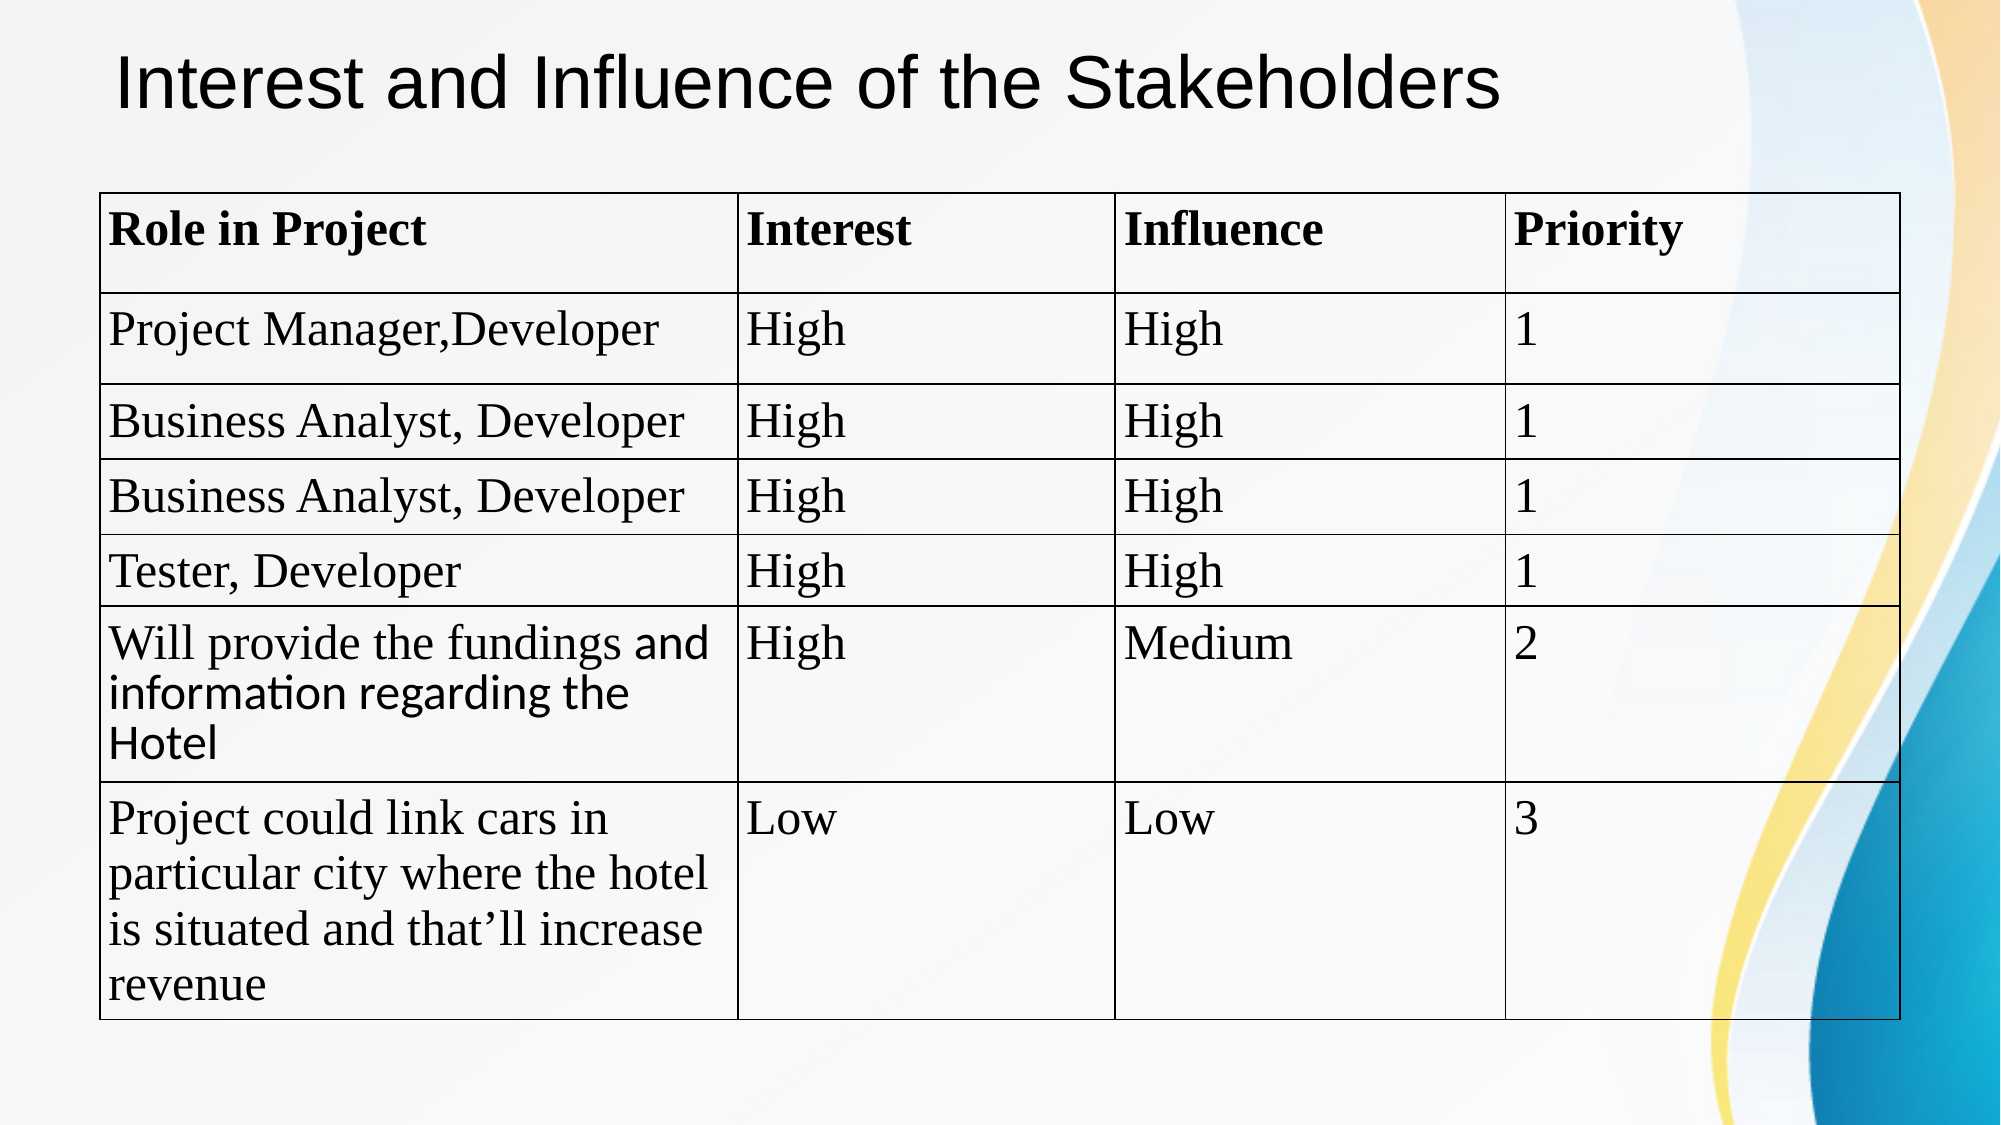

# Interest and Influence of the Stakeholders
| Role in Project | Interest | Influence | Priority |
| --- | --- | --- | --- |
| Project Manager,Developer | High | High | 1 |
| Business Analyst, Developer | High | High | 1 |
| Business Analyst, Developer | High | High | 1 |
| Tester, Developer | High | High | 1 |
| Will provide the fundings and information regarding the Hotel | High | Medium | 2 |
| Project could link cars in particular city where the hotel is situated and that’ll increase revenue | Low | Low | 3 |